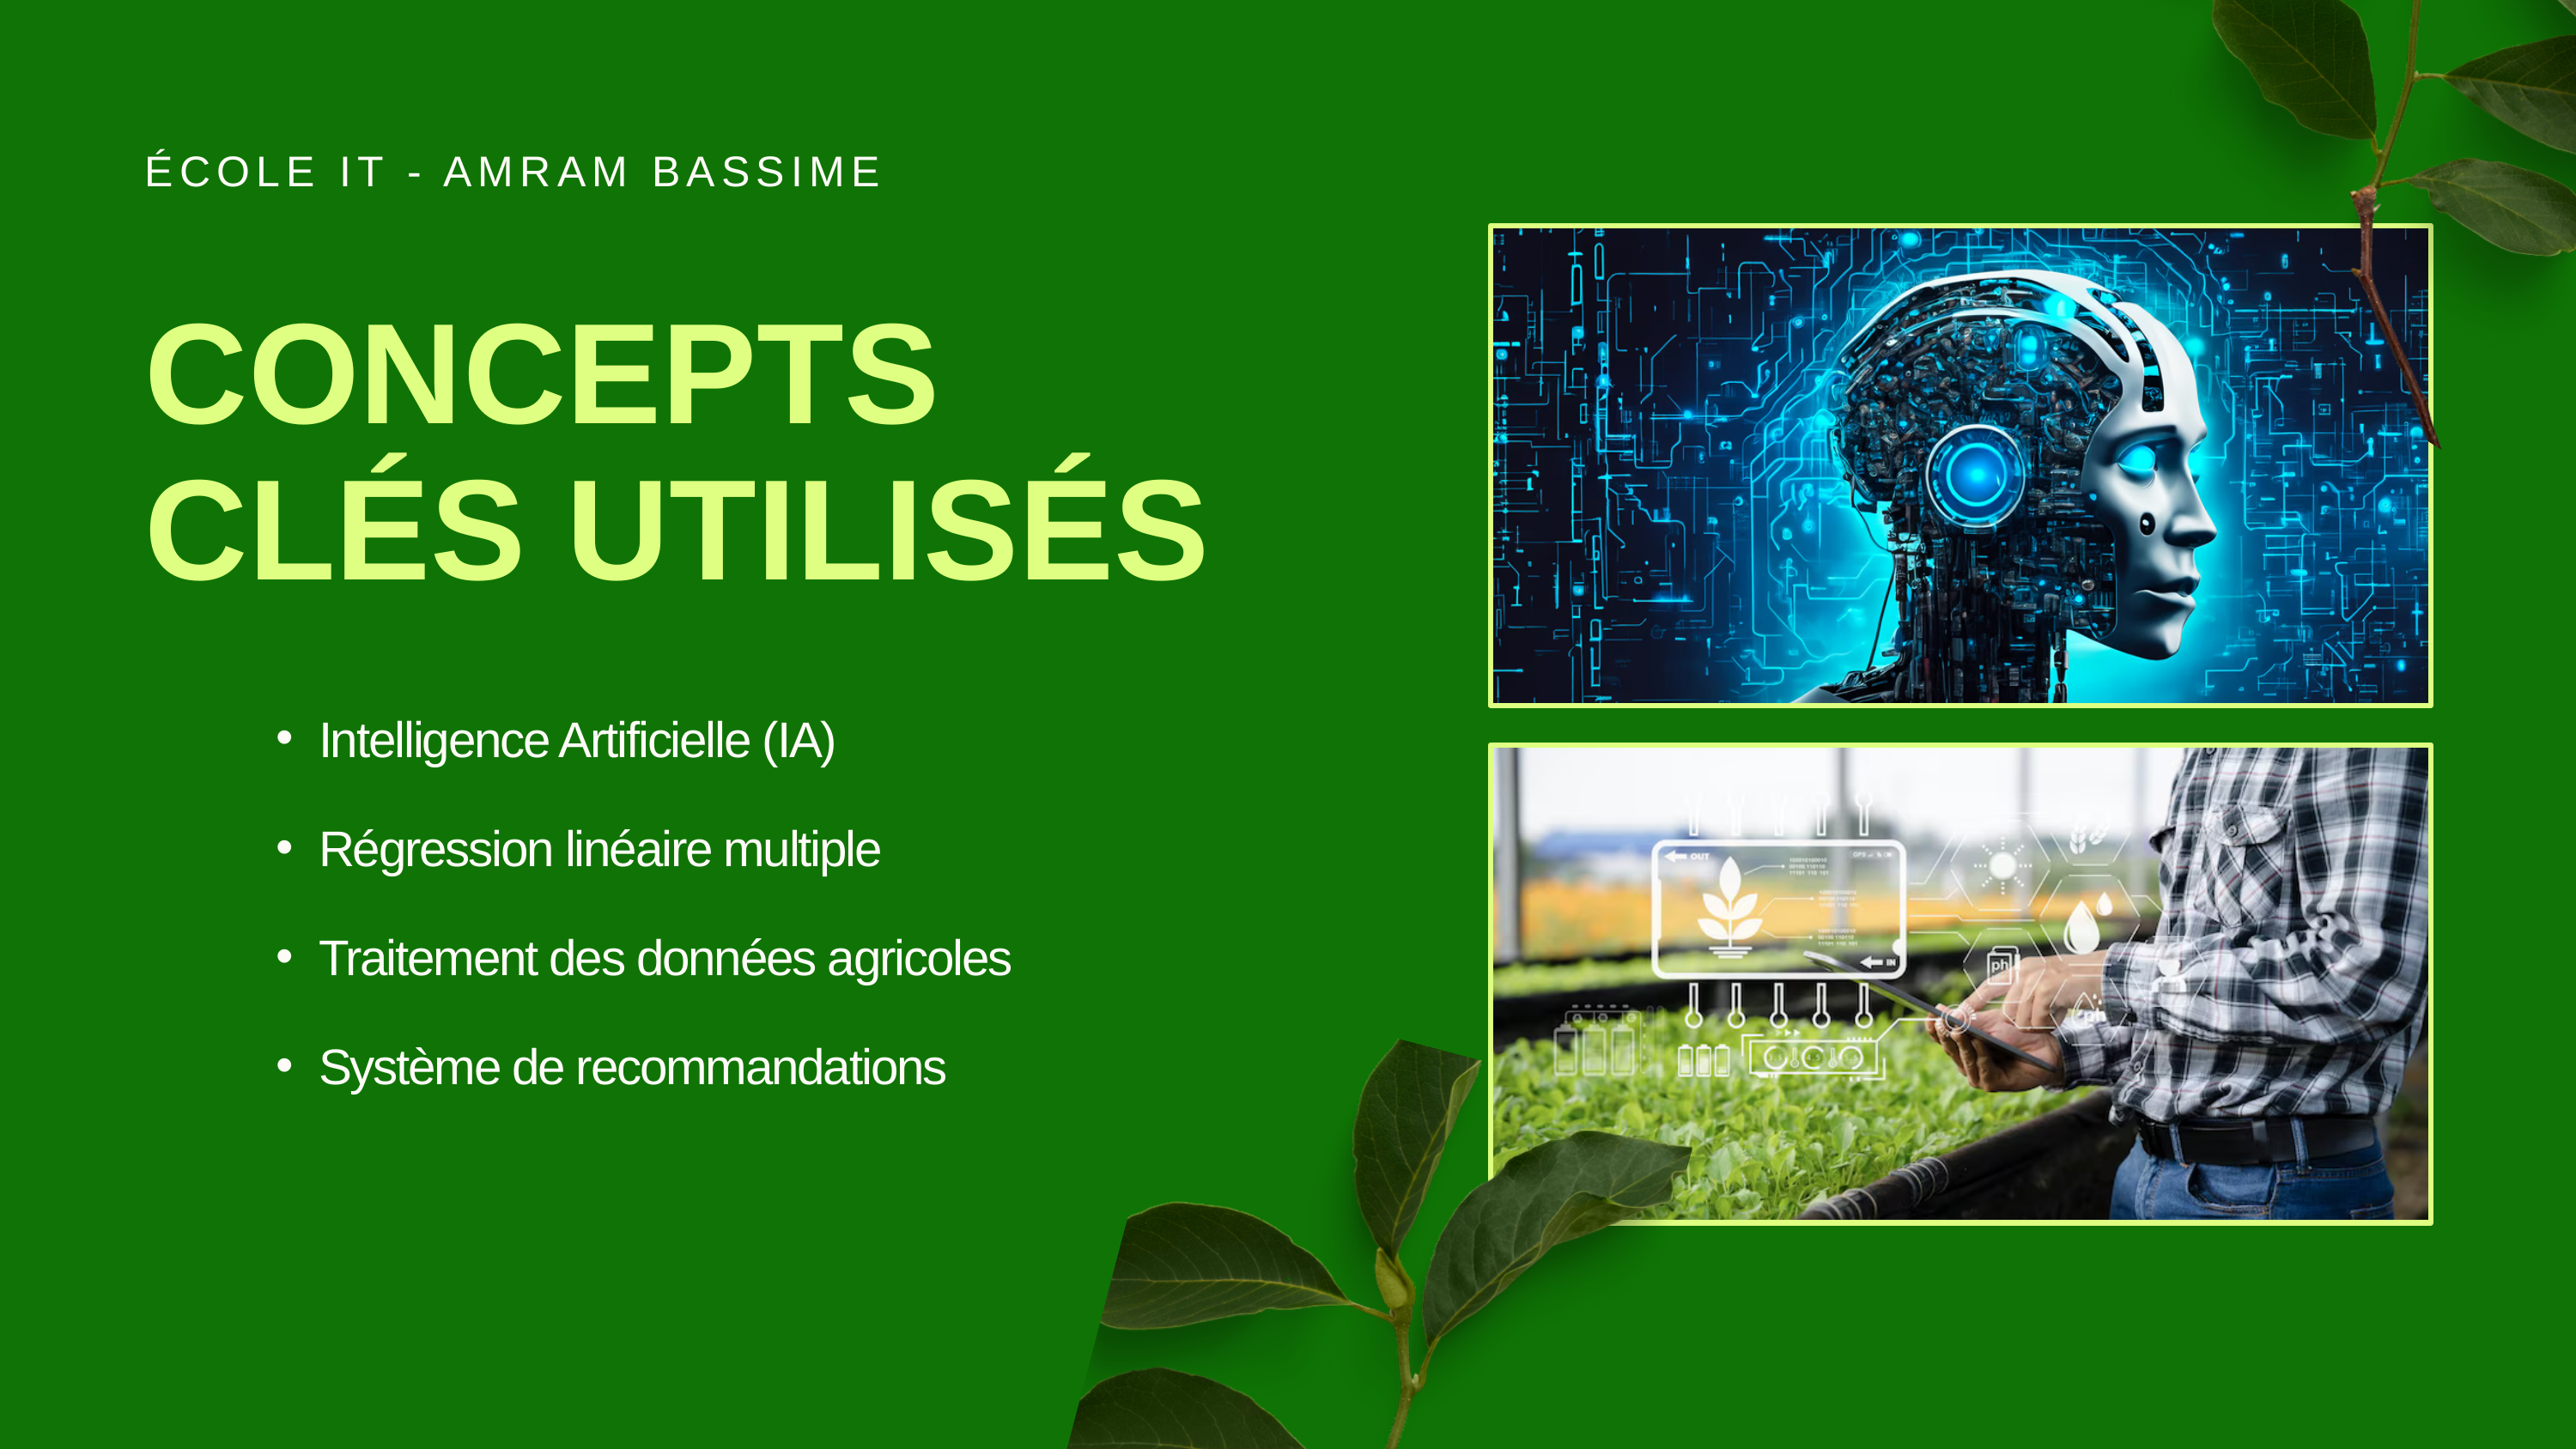

ÉCOLE IT - AMRAM BASSIME

CONCEPTS CLÉS UTILISÉS
Intelligence Artificielle (IA)

Régression linéaire multiple

Traitement des données agricoles

Système de recommandations